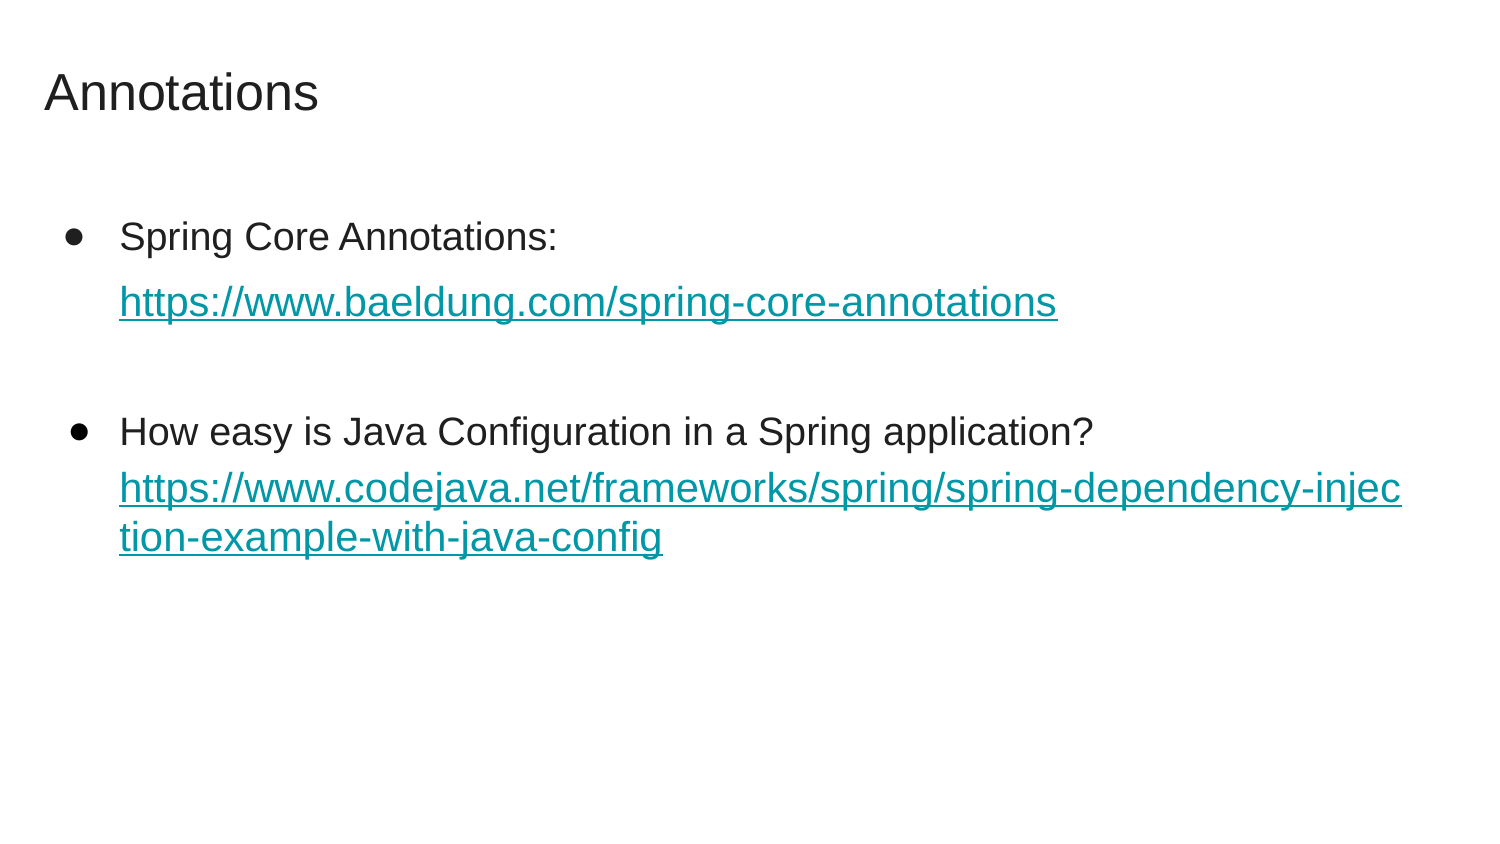

# Annotations
Spring Core Annotations:
https://www.baeldung.com/spring-core-annotations

How easy is Java Configuration in a Spring application? https://www.codejava.net/frameworks/spring/spring-dependency-injection-example-with-java-config